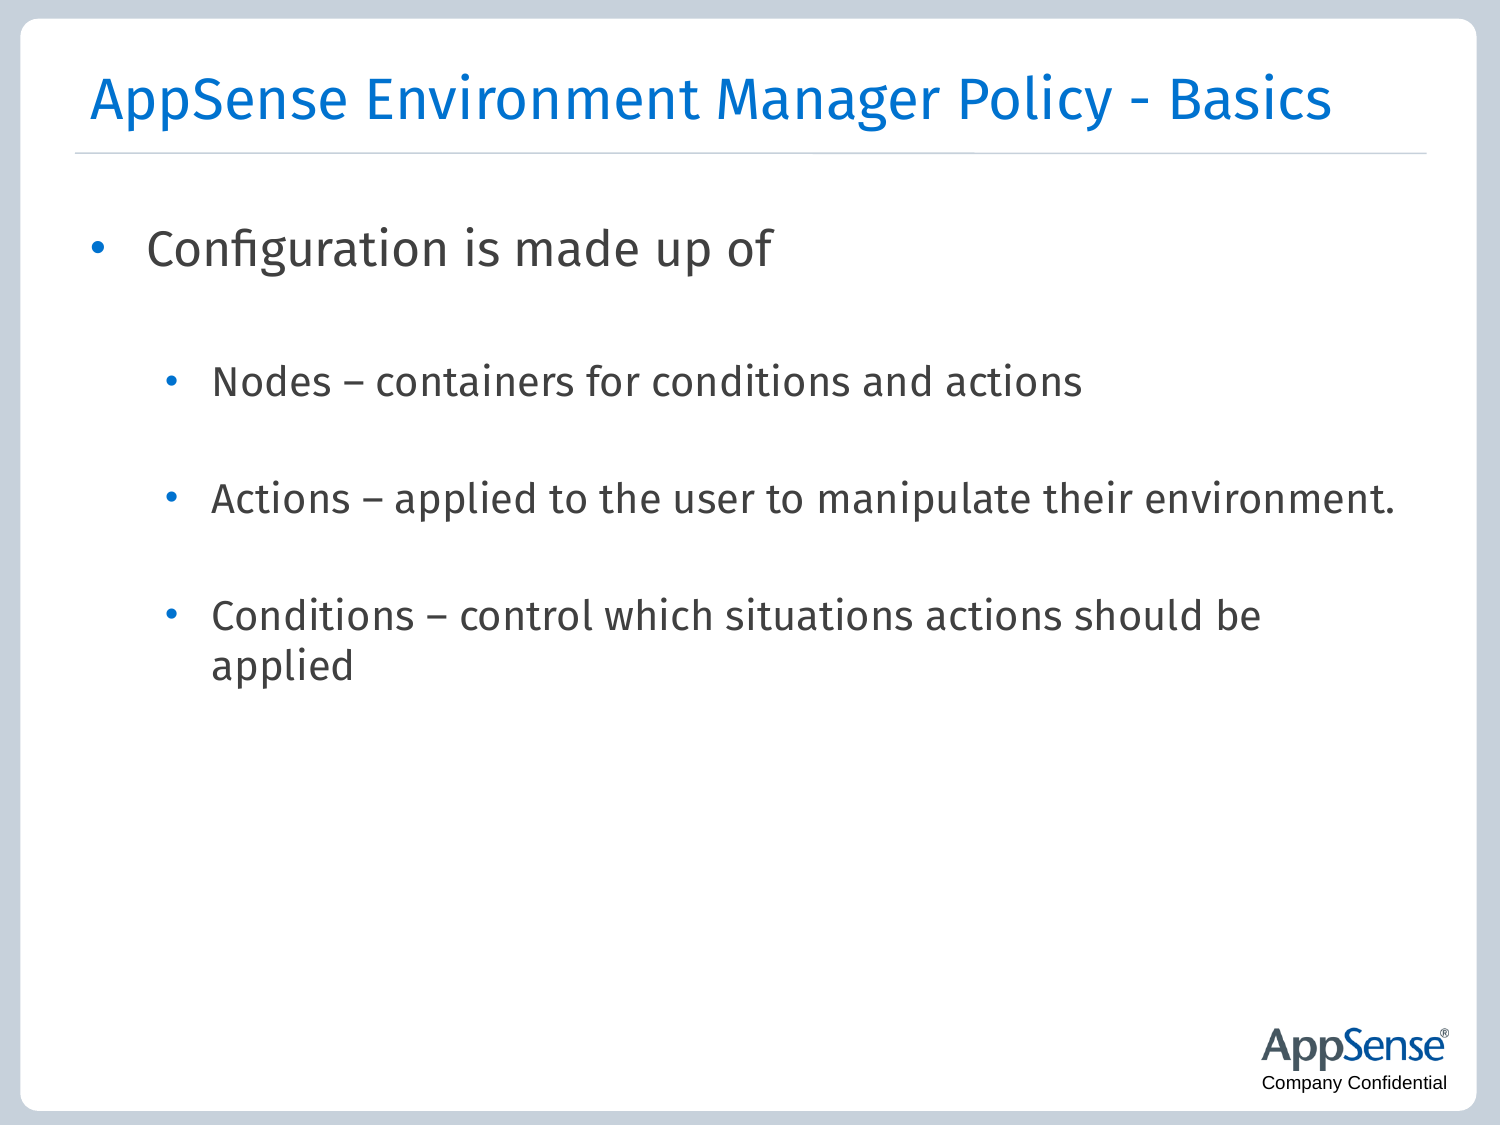

# AppSense Environment Manager Policy - Basics
Configuration is made up of

Nodes – containers for conditions and actions

Actions – applied to the user to manipulate their environment.

Conditions – control which situations actions should be applied